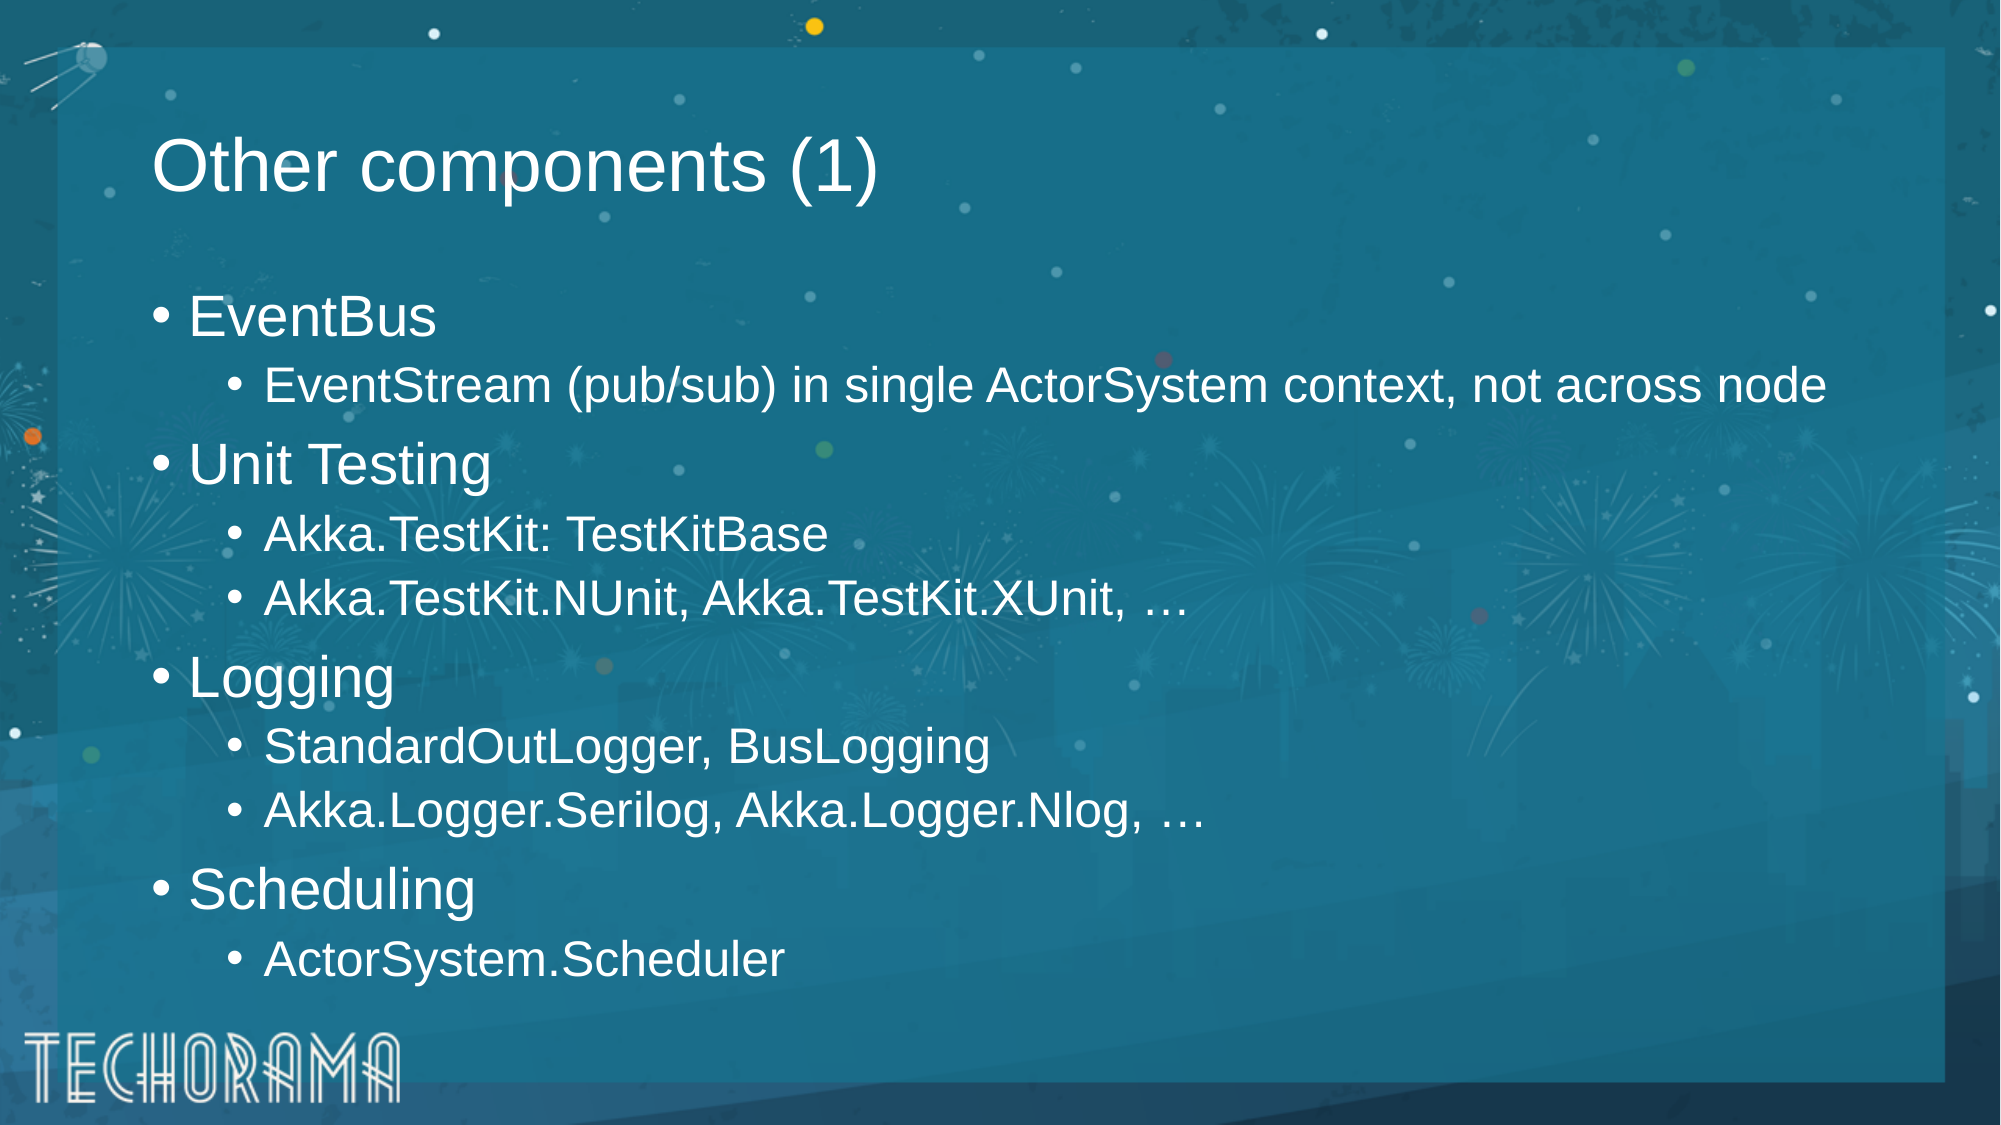

# Other components (1)
EventBus
EventStream (pub/sub) in single ActorSystem context, not across node
Unit Testing
Akka.TestKit: TestKitBase
Akka.TestKit.NUnit, Akka.TestKit.XUnit, …
Logging
StandardOutLogger, BusLogging
Akka.Logger.Serilog, Akka.Logger.Nlog, …
Scheduling
ActorSystem.Scheduler